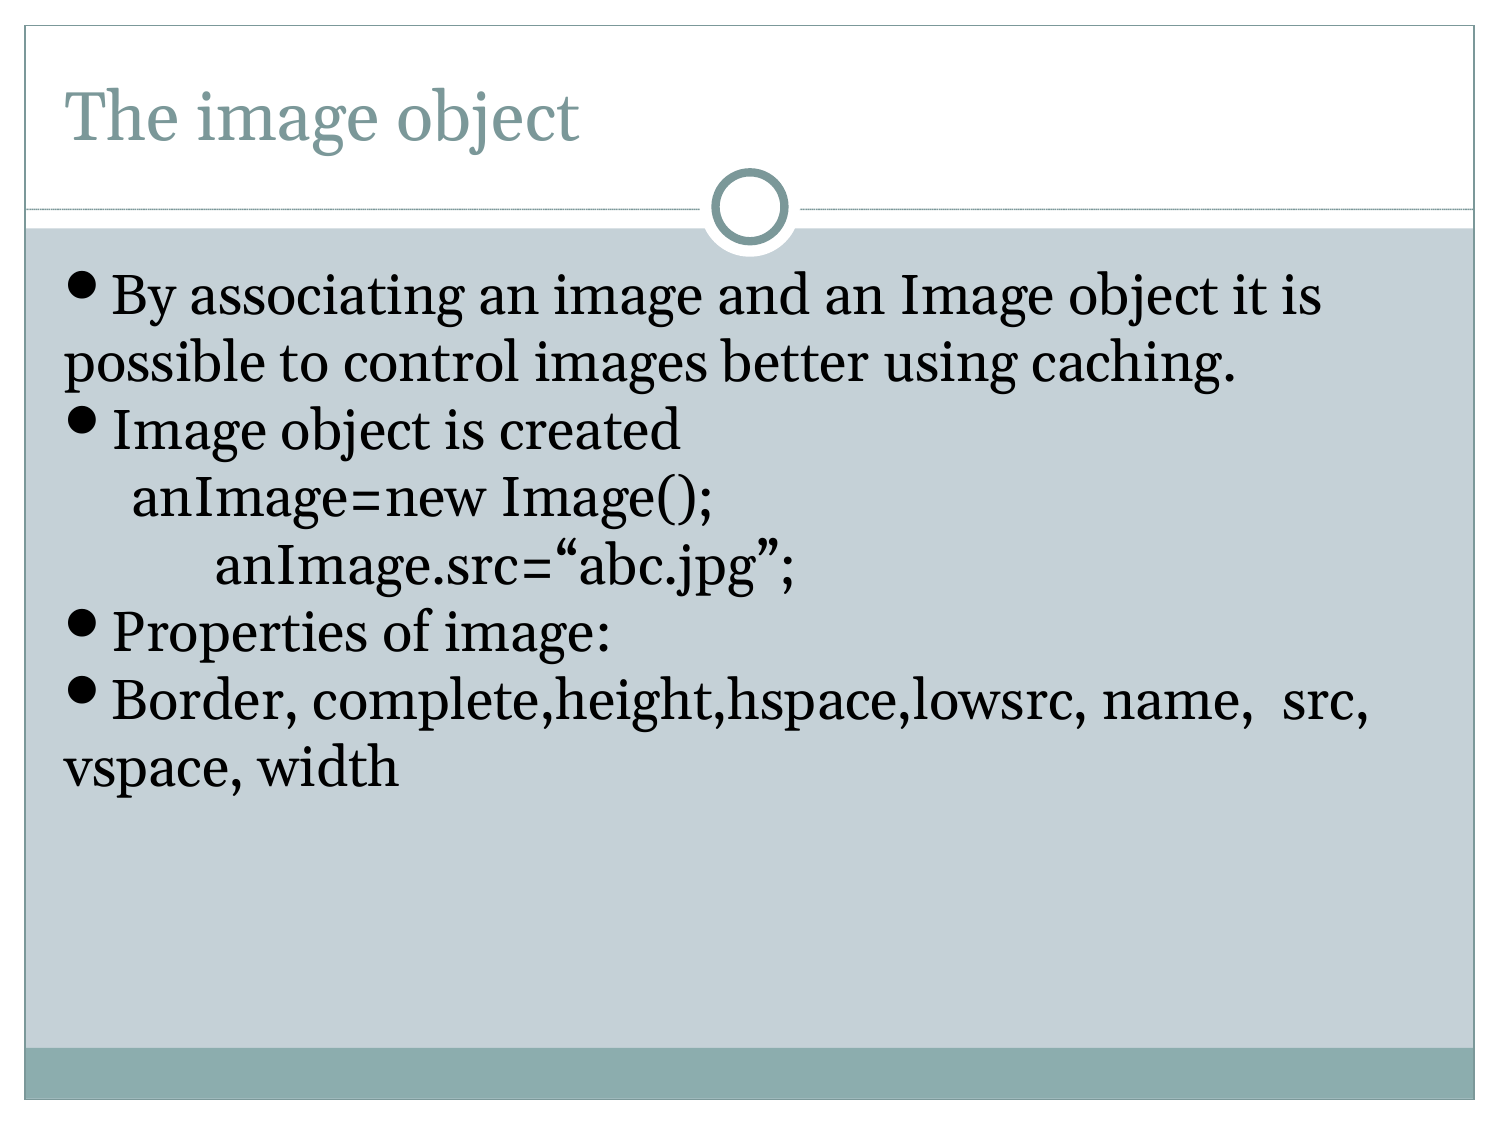

The image object
By associating an image and an Image object it is possible to control images better using caching.
Image object is created
     anImage=new Image();
	anImage.src=“abc.jpg”;
Properties of image:
Border, complete,height,hspace,lowsrc, name,  src, vspace, width